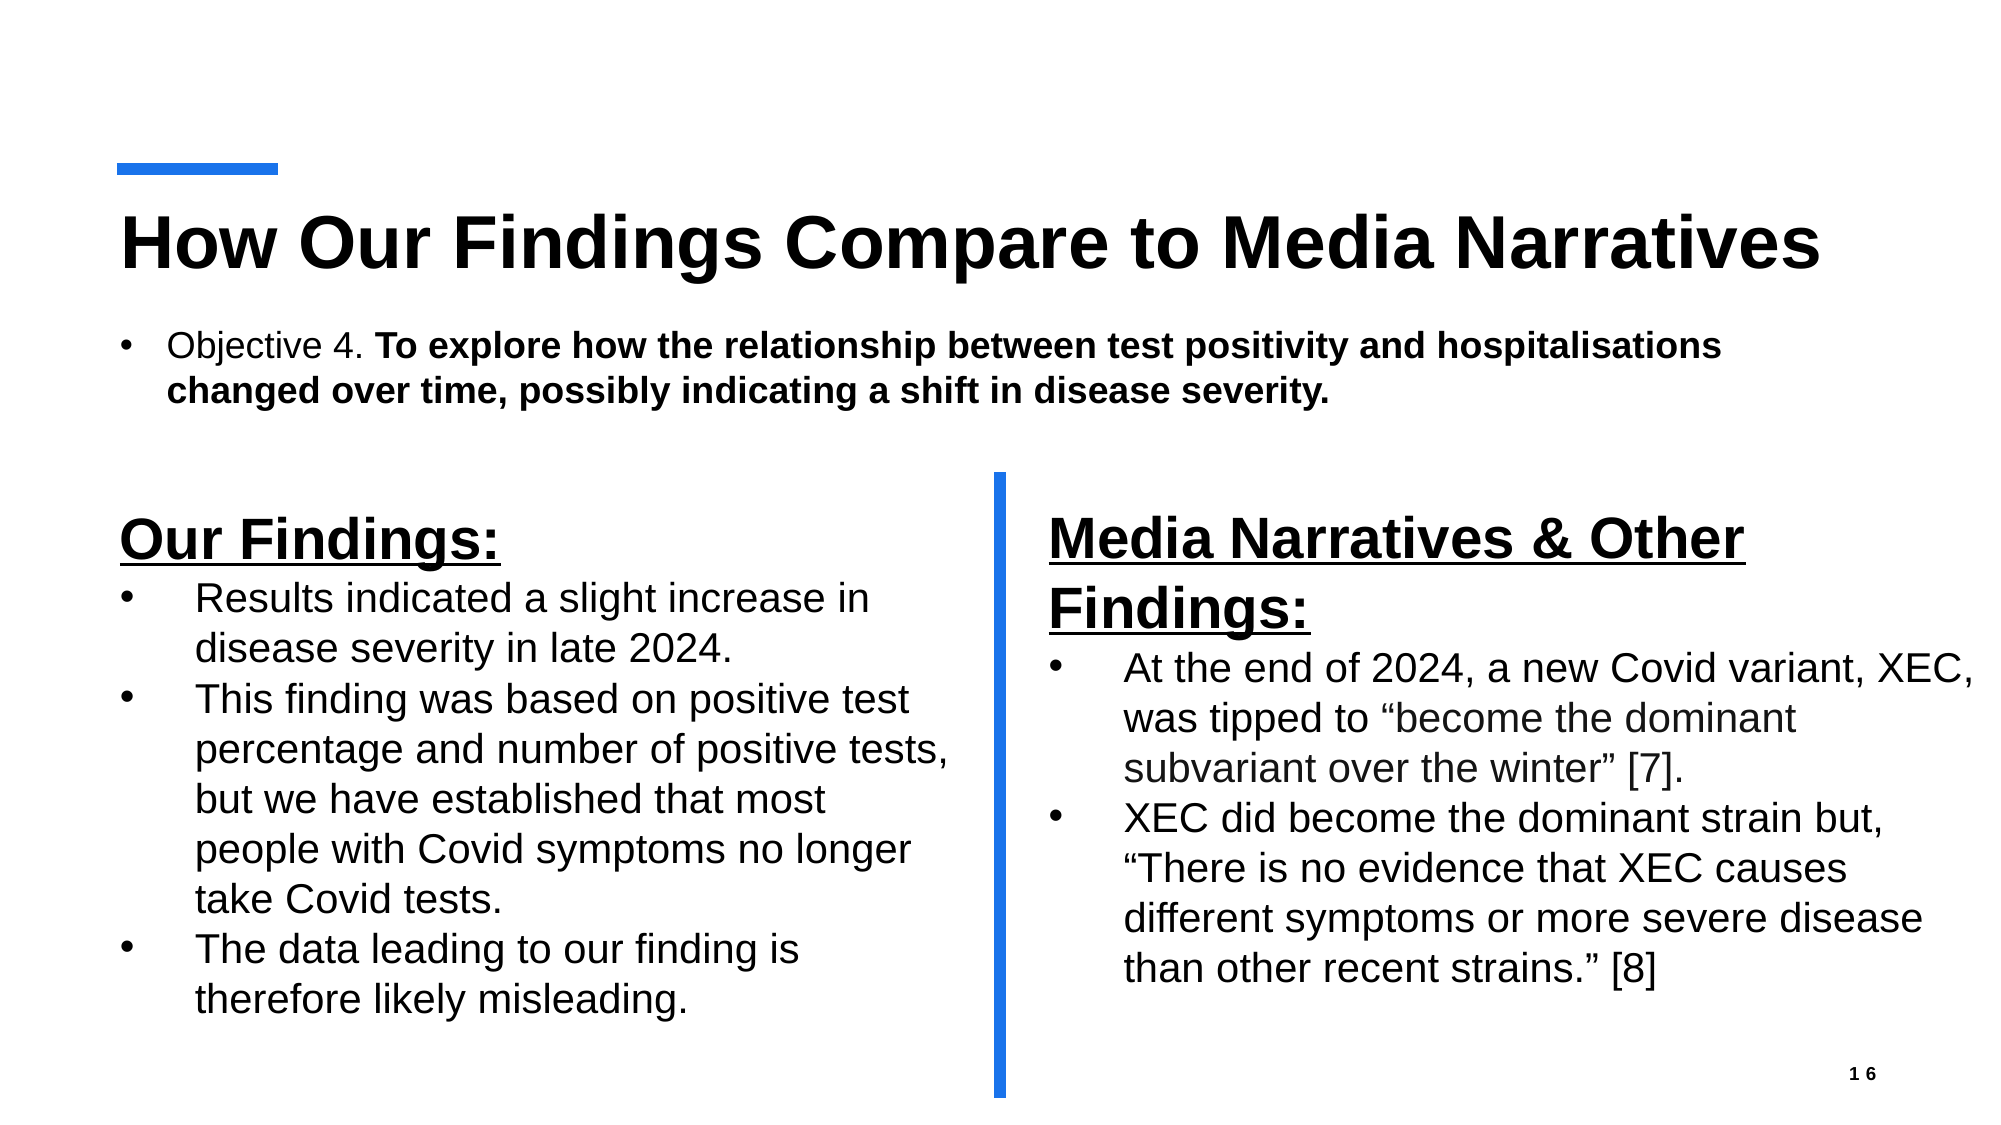

# How Our Findings Compare to Media Narratives
Objective 4. To explore how the relationship between test positivity and hospitalisations changed over time, possibly indicating a shift in disease severity.
Media Narratives & Other Findings:
At the end of 2024, a new Covid variant, XEC, was tipped to “become the dominant subvariant over the winter” [7].
XEC did become the dominant strain but, “There is no evidence that XEC causes different symptoms or more severe disease than other recent strains.” [8]
Our Findings:
Results indicated a slight increase in disease severity in late 2024.
This finding was based on positive test percentage and number of positive tests, but we have established that most people with Covid symptoms no longer take Covid tests.
The data leading to our finding is therefore likely misleading.
16